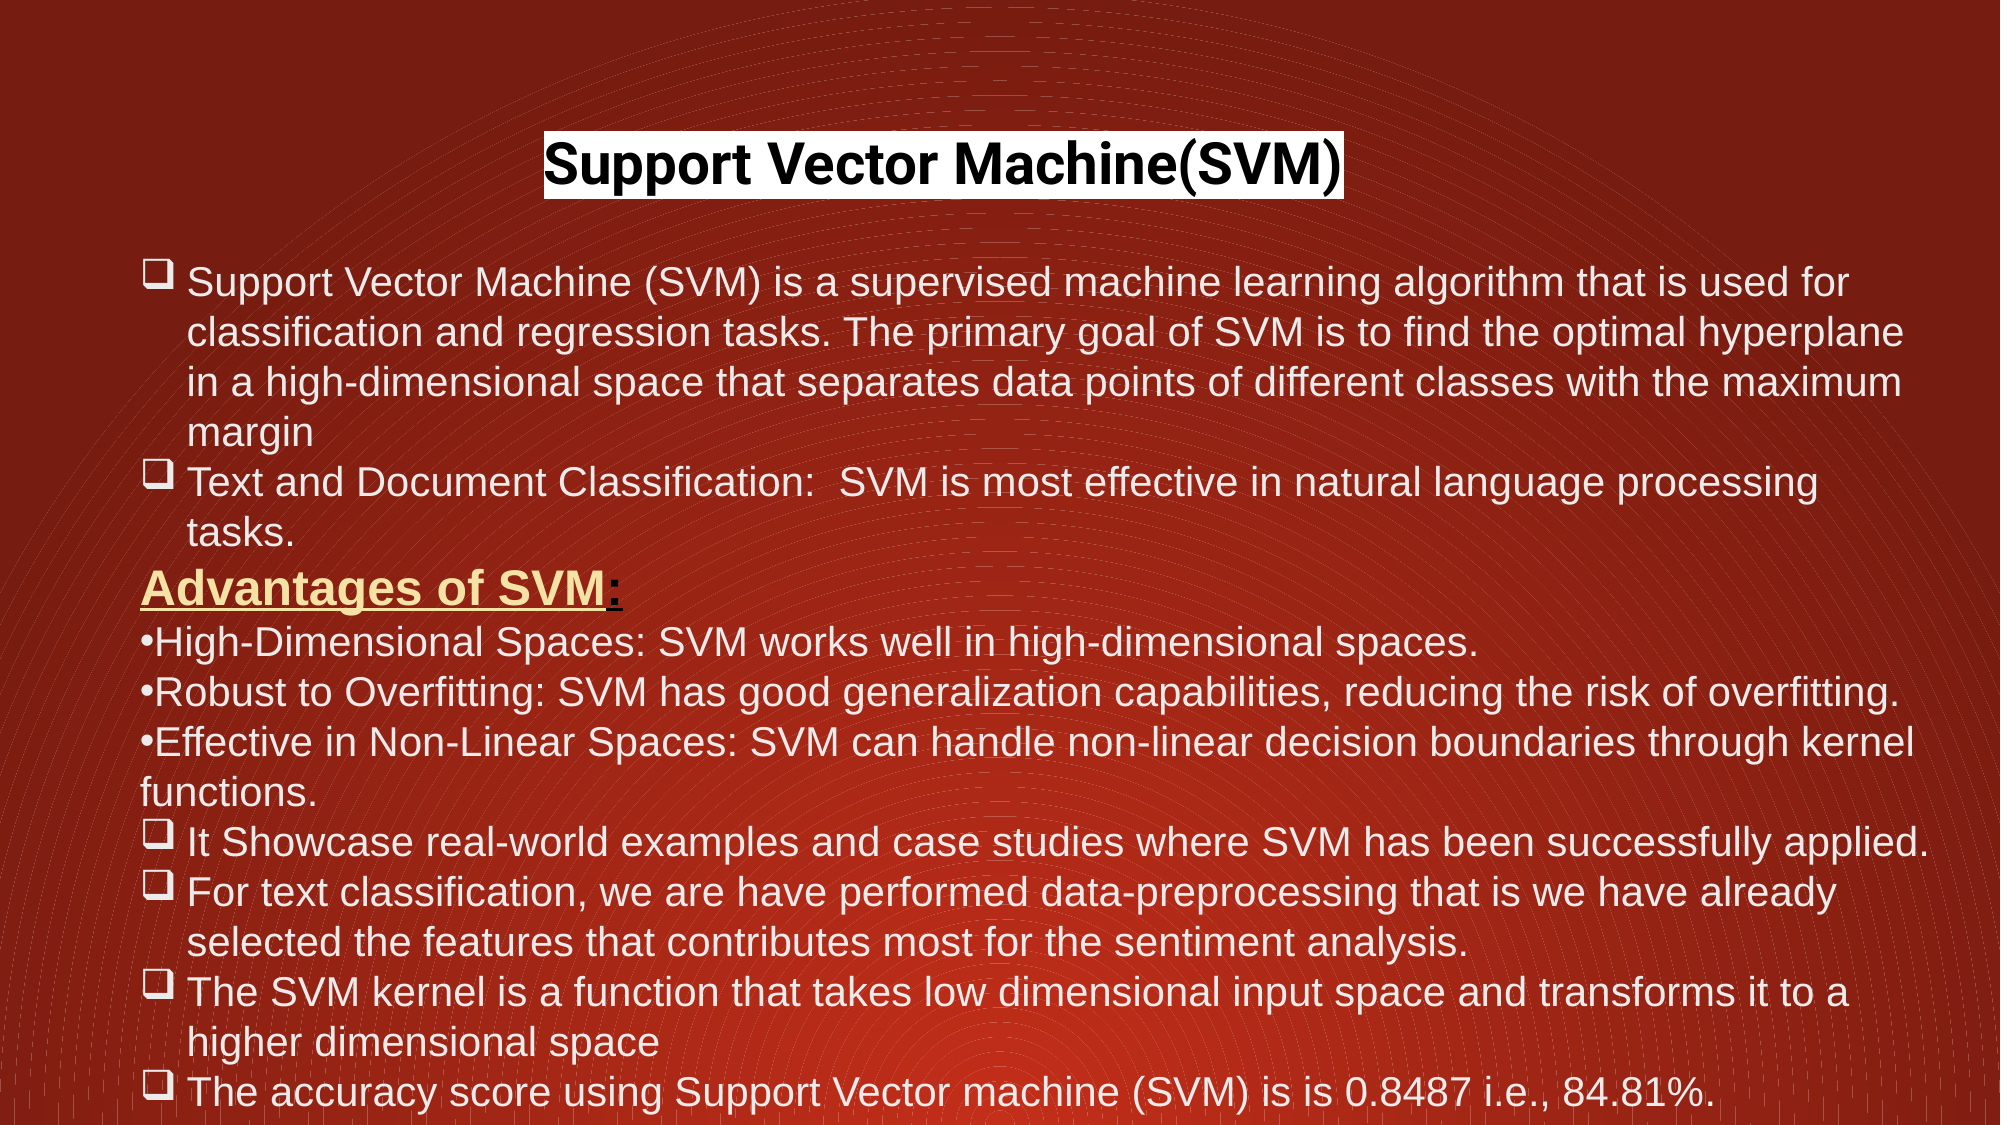

Support Vector Machine(SVM)
Support Vector Machine (SVM) is a supervised machine learning algorithm that is used for classification and regression tasks. The primary goal of SVM is to find the optimal hyperplane in a high-dimensional space that separates data points of different classes with the maximum margin
Text and Document Classification:  SVM is most effective in natural language processing tasks.
Advantages of SVM:
High-Dimensional Spaces: SVM works well in high-dimensional spaces.
Robust to Overfitting: SVM has good generalization capabilities, reducing the risk of overfitting.
Effective in Non-Linear Spaces: SVM can handle non-linear decision boundaries through kernel functions.
It Showcase real-world examples and case studies where SVM has been successfully applied.
For text classiﬁcation, we are have performed data-preprocessing that is we have already selected the features that contributes most for the sentiment analysis.
The SVM kernel is a function that takes low dimensional input space and transforms it to a higher dimensional space
The accuracy score using Support Vector machine (SVM) is is 0.8487 i.e., 84.81%.